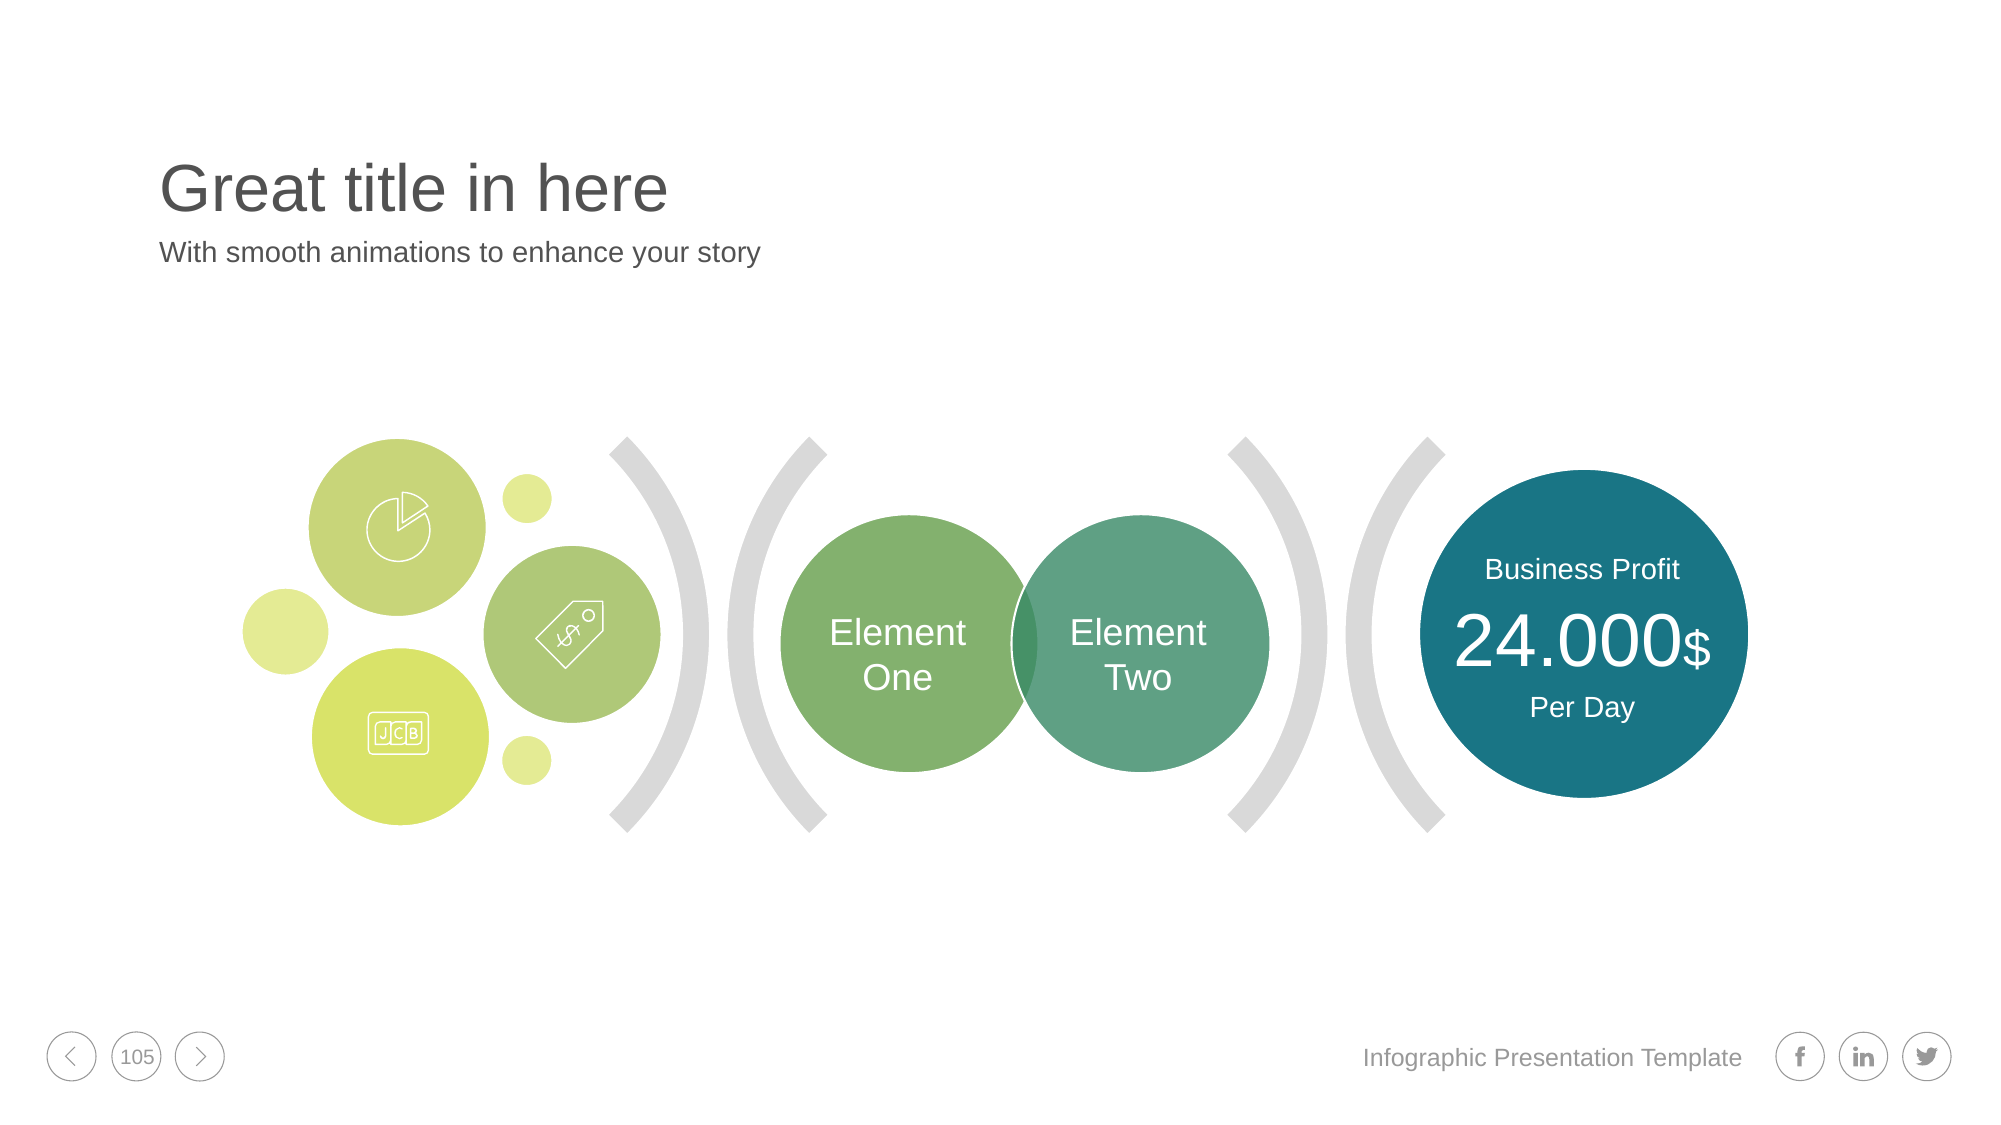

Great title in here
With smooth animations to enhance your story

Business Profit
24.000$
Element One
Element Two

Per Day

105